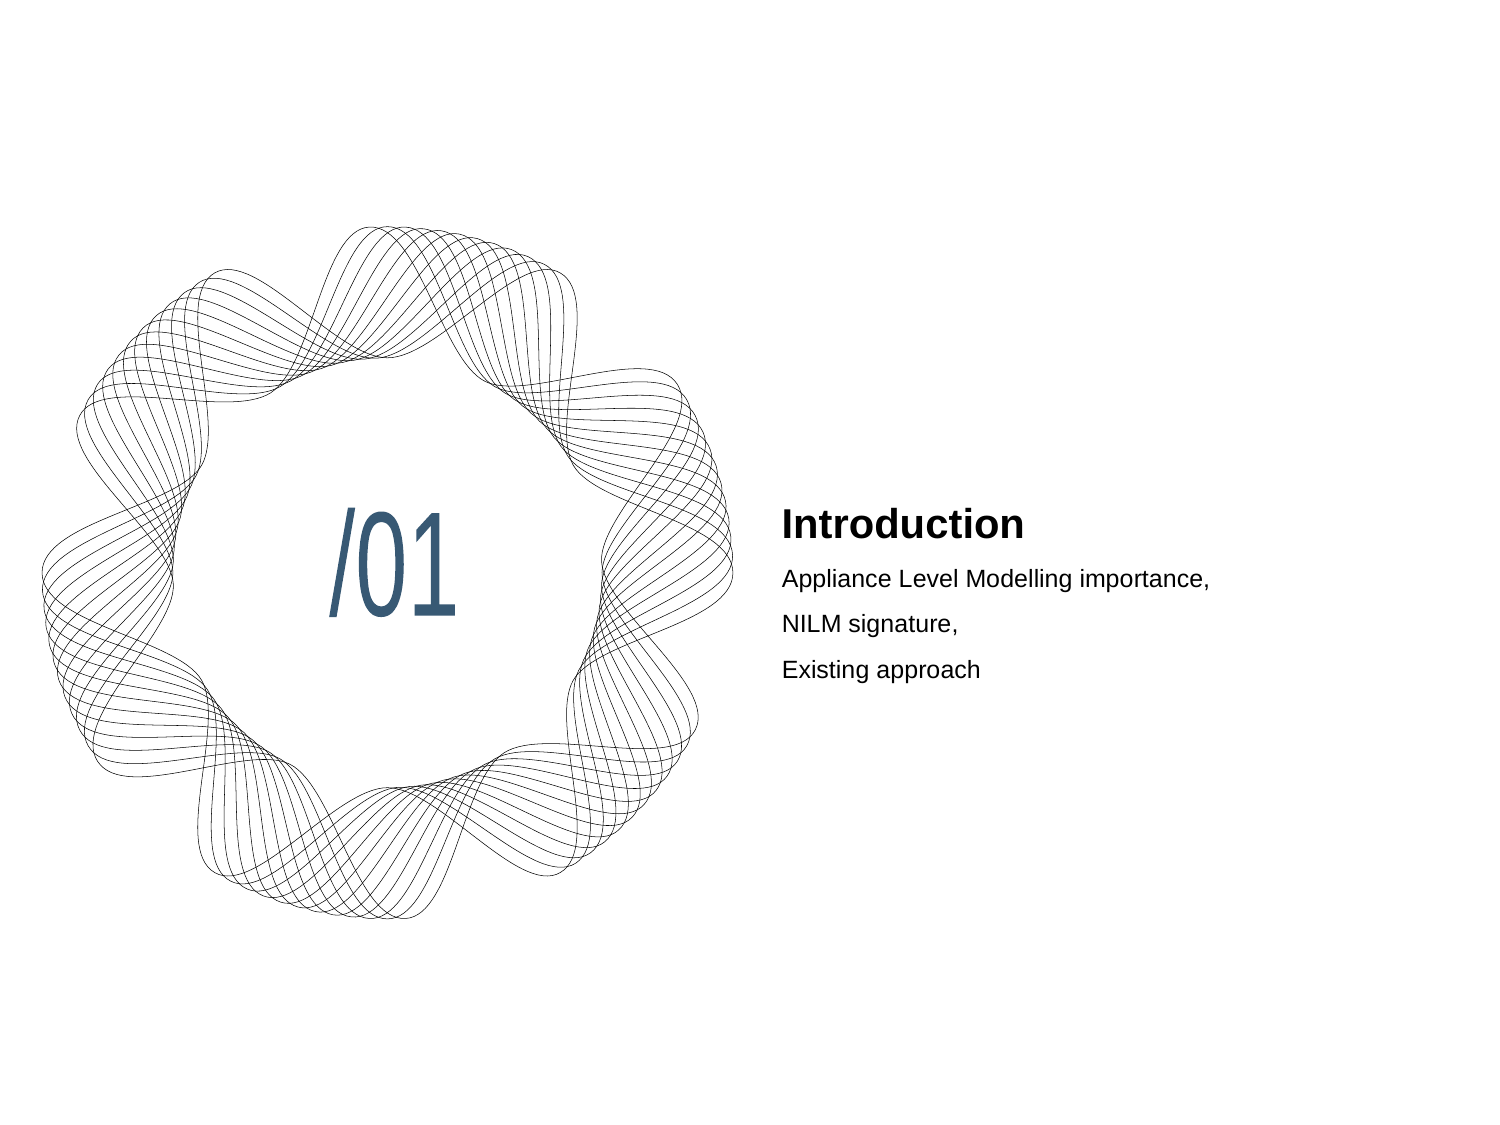

# Introduction
/01
Appliance Level Modelling importance,
NILM signature,
Existing approach